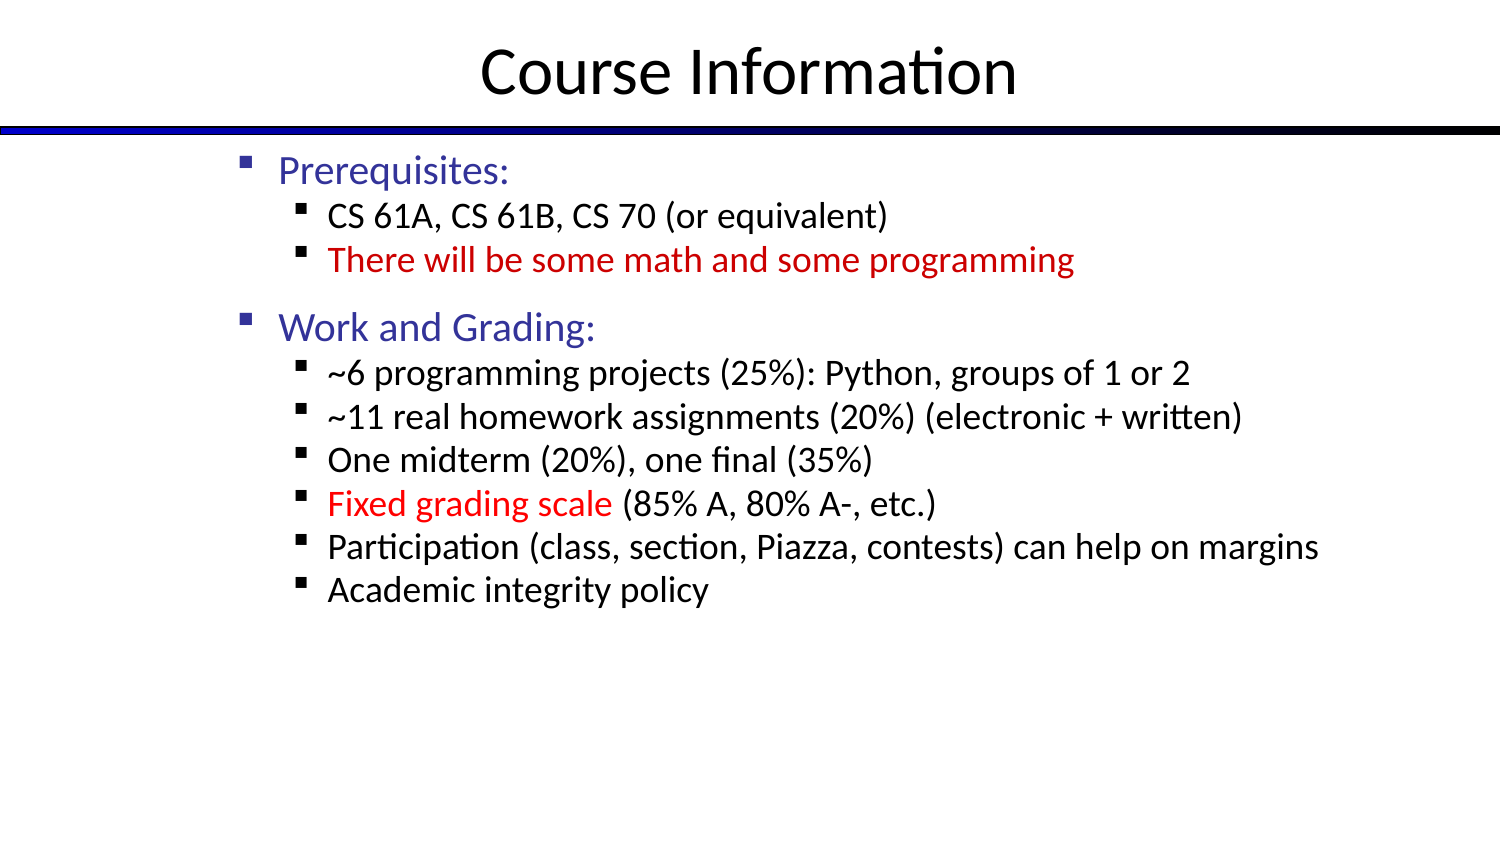

# Course Information
Prerequisites:
CS 61A, CS 61B, CS 70 (or equivalent)
There will be some math and some programming

Work and Grading:
~6 programming projects (25%): Python, groups of 1 or 2
~11 real homework assignments (20%) (electronic + written)
One midterm (20%), one final (35%)
Fixed grading scale (85% A, 80% A-, etc.)
Participation (class, section, Piazza, contests) can help on margins
Academic integrity policy